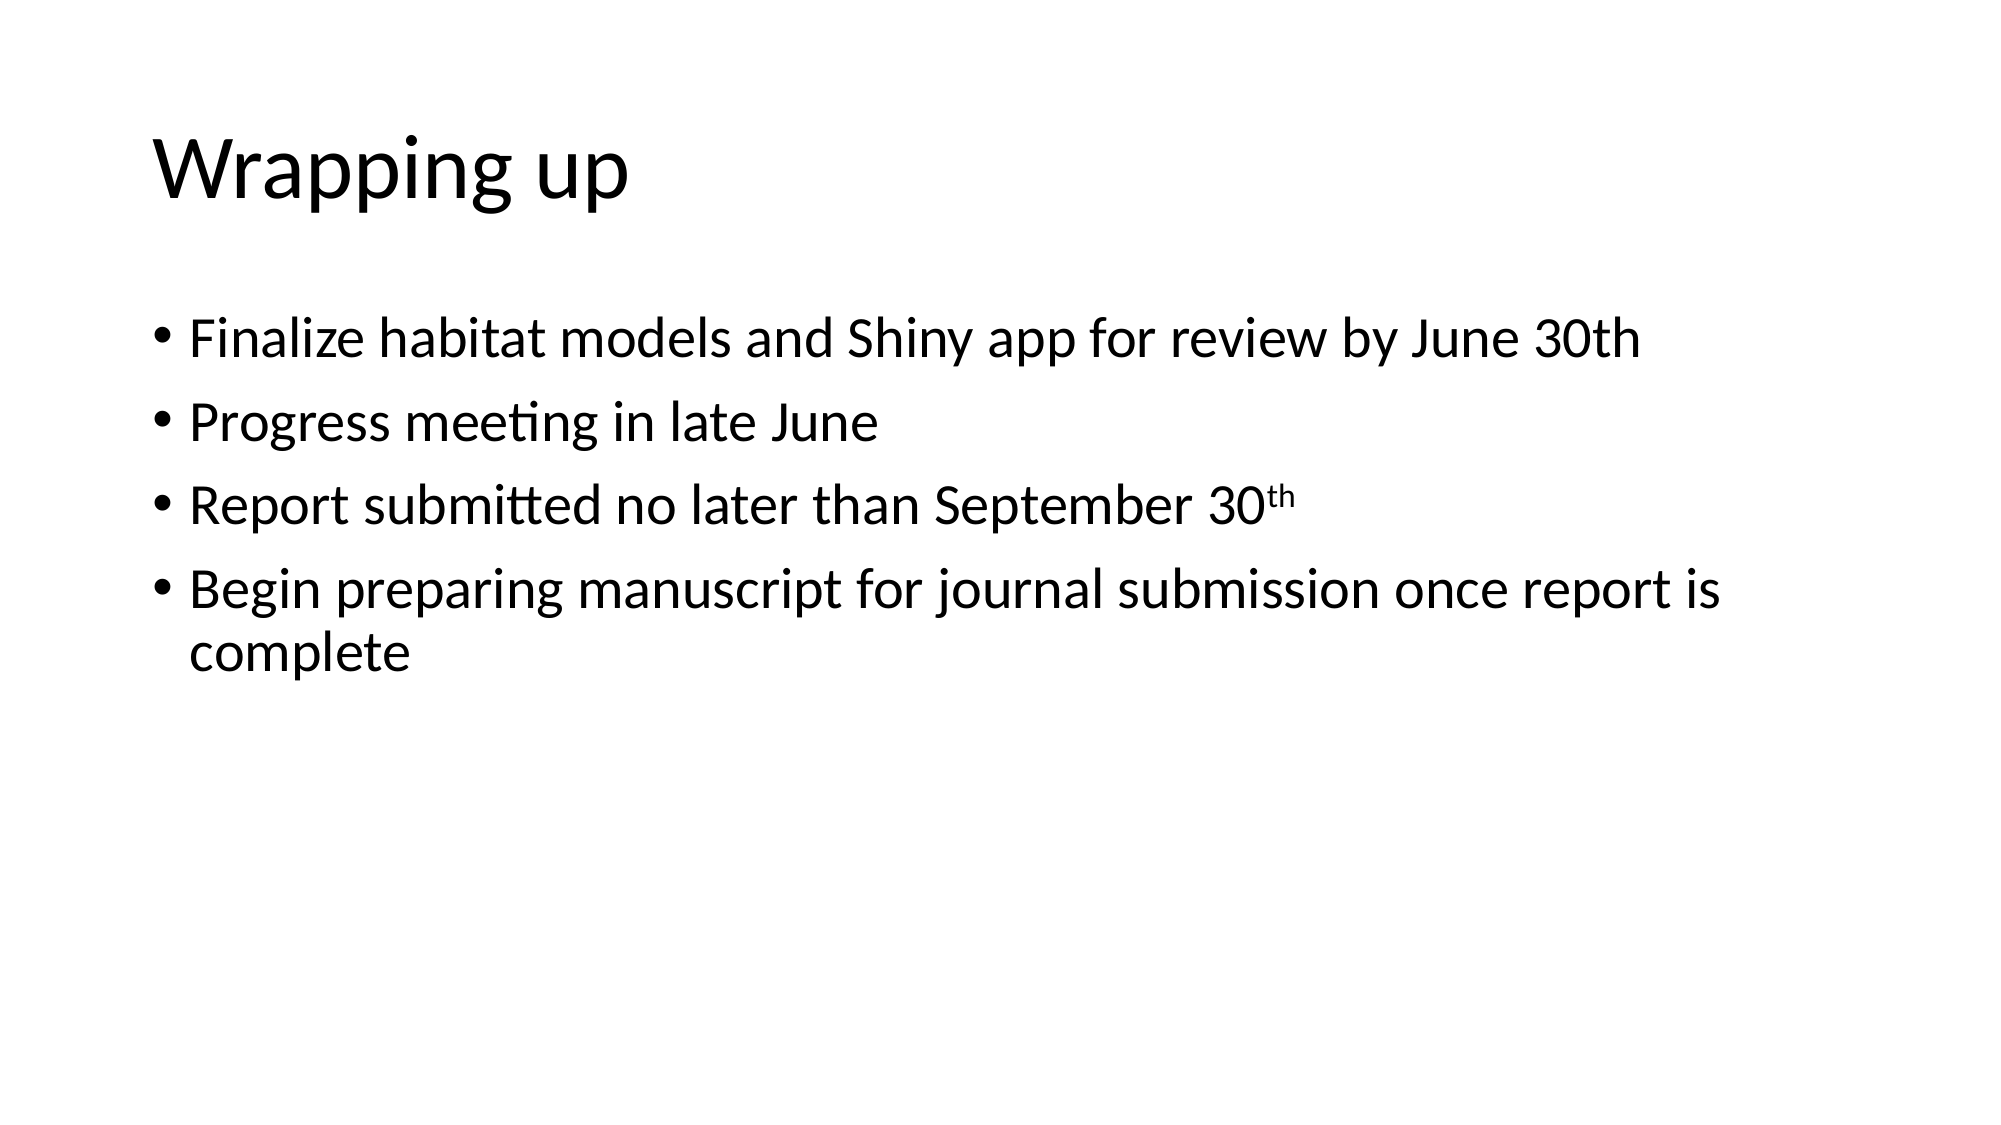

# Wrapping up
Finalize habitat models and Shiny app for review by June 30th
Progress meeting in late June
Report submitted no later than September 30th
Begin preparing manuscript for journal submission once report is complete